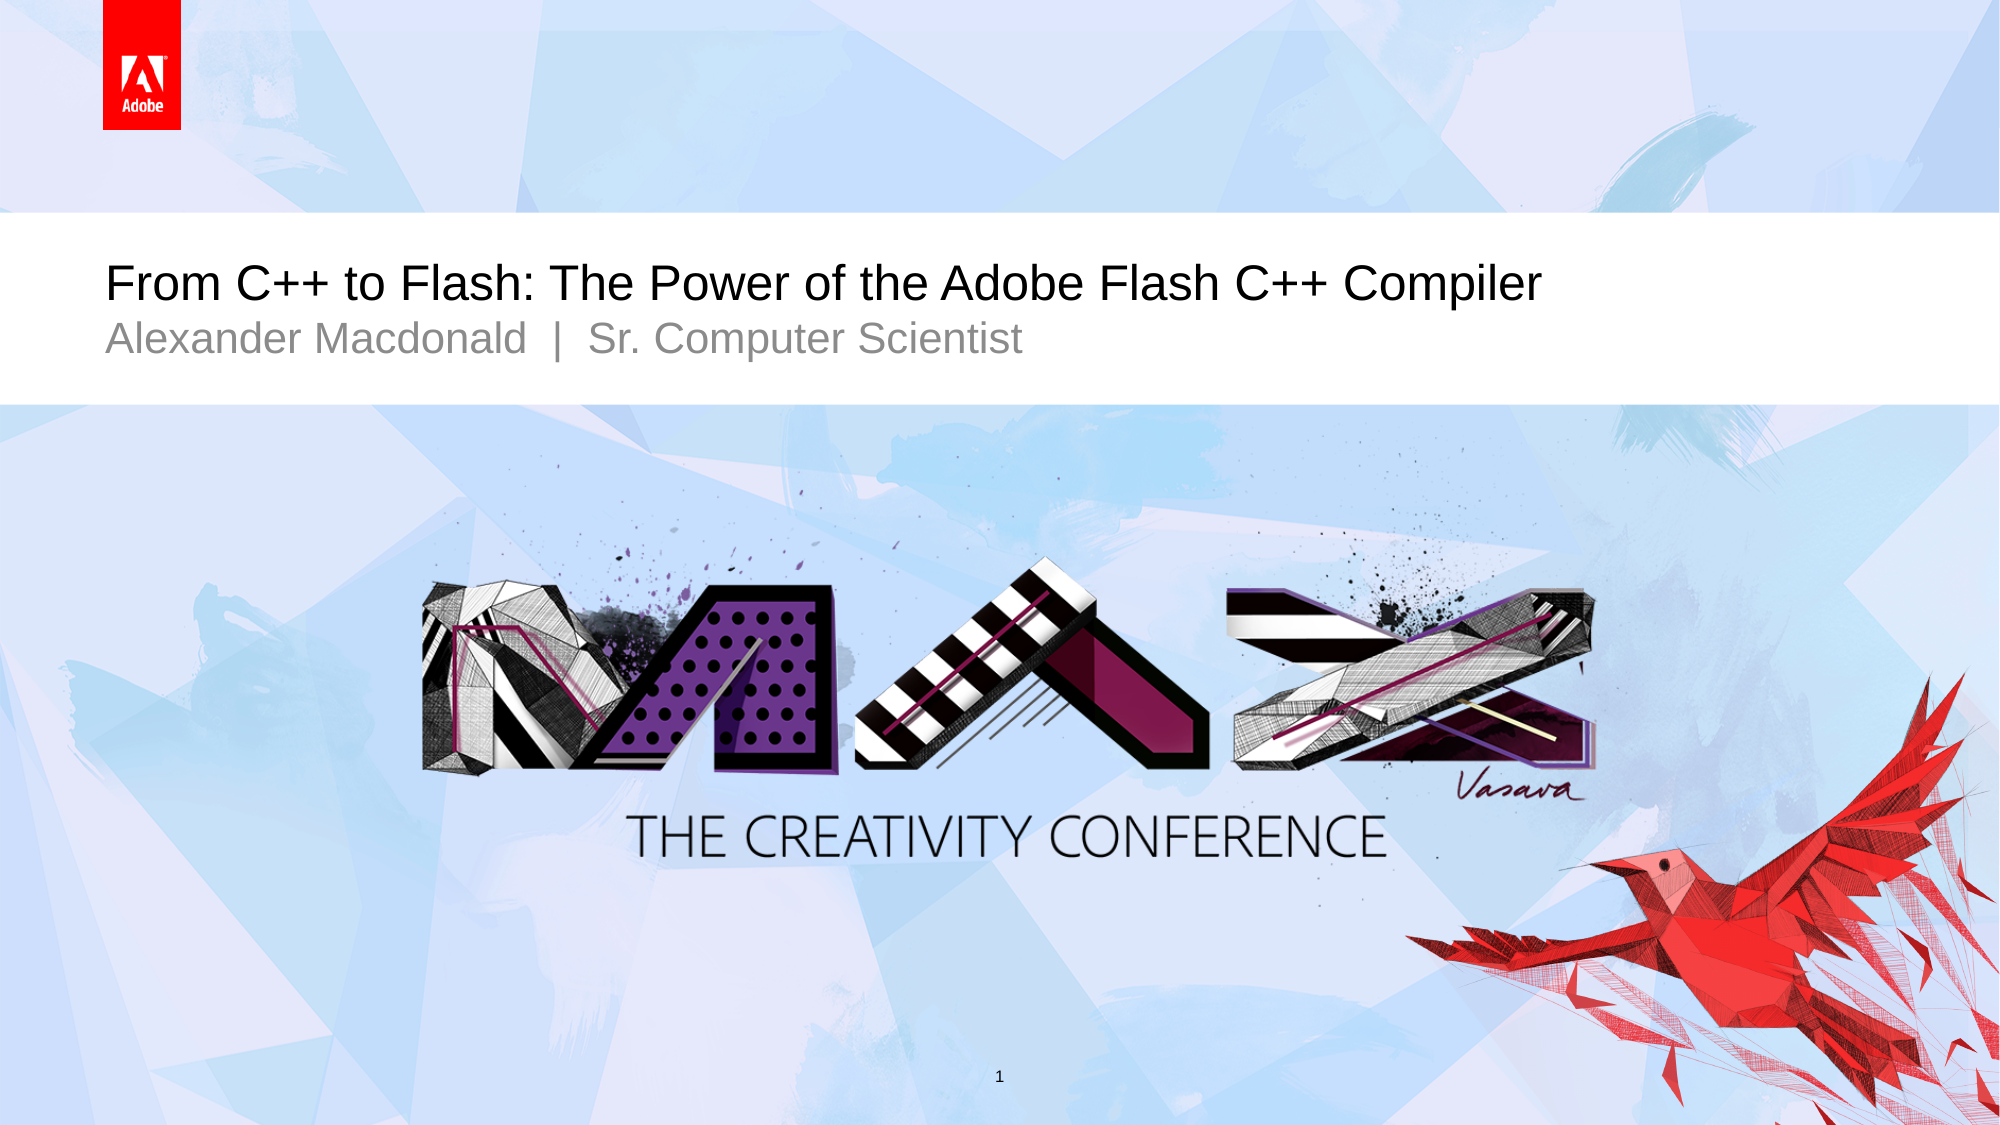

# From C++ to Flash: The Power of the Adobe Flash C++ Compiler
Alexander Macdonald  |  Sr. Computer Scientist
1